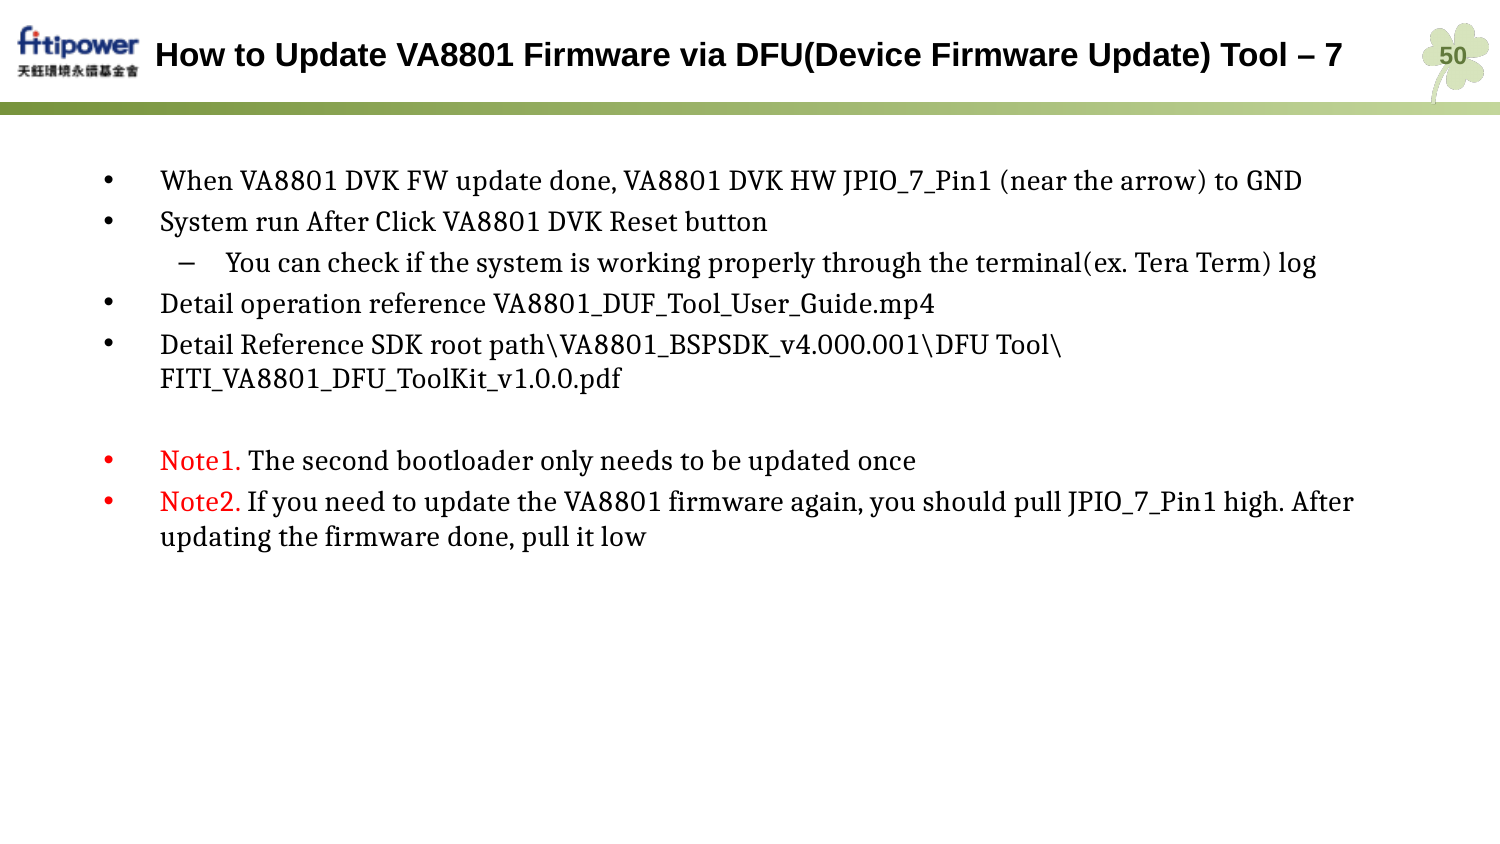

# How to Update VA8801 Firmware via DFU(Device Firmware Update) Tool – 7
50
When VA8801 DVK FW update done, VA8801 DVK HW JPIO_7_Pin1 (near the arrow) to GND
System run After Click VA8801 DVK Reset button
You can check if the system is working properly through the terminal(ex. Tera Term) log
Detail operation reference VA8801_DUF_Tool_User_Guide.mp4
Detail Reference SDK root path\VA8801_BSPSDK_v4.000.001\DFU Tool\FITI_VA8801_DFU_ToolKit_v1.0.0.pdf

Note1. The second bootloader only needs to be updated once
Note2. If you need to update the VA8801 firmware again, you should pull JPIO_7_Pin1 high. After updating the firmware done, pull it low